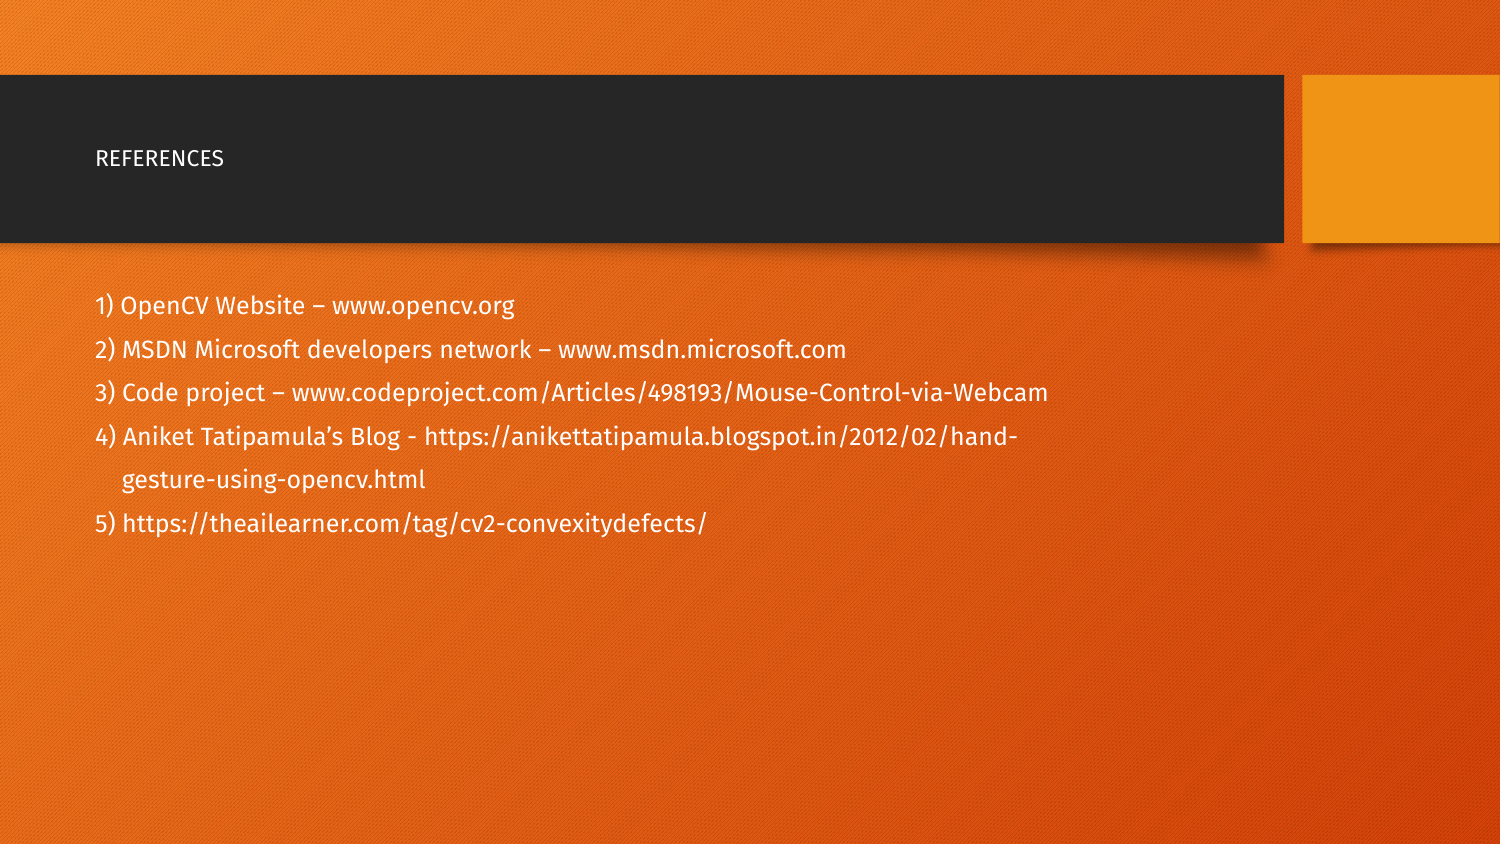

# REFERENCES
1) OpenCV Website – www.opencv.org
2) MSDN Microsoft developers network – www.msdn.microsoft.com
3) Code project – www.codeproject.com/Articles/498193/Mouse-Control-via-Webcam
4) Aniket Tatipamula’s Blog - https://anikettatipamula.blogspot.in/2012/02/hand-
    gesture-using-opencv.html
5) https://theailearner.com/tag/cv2-convexitydefects/